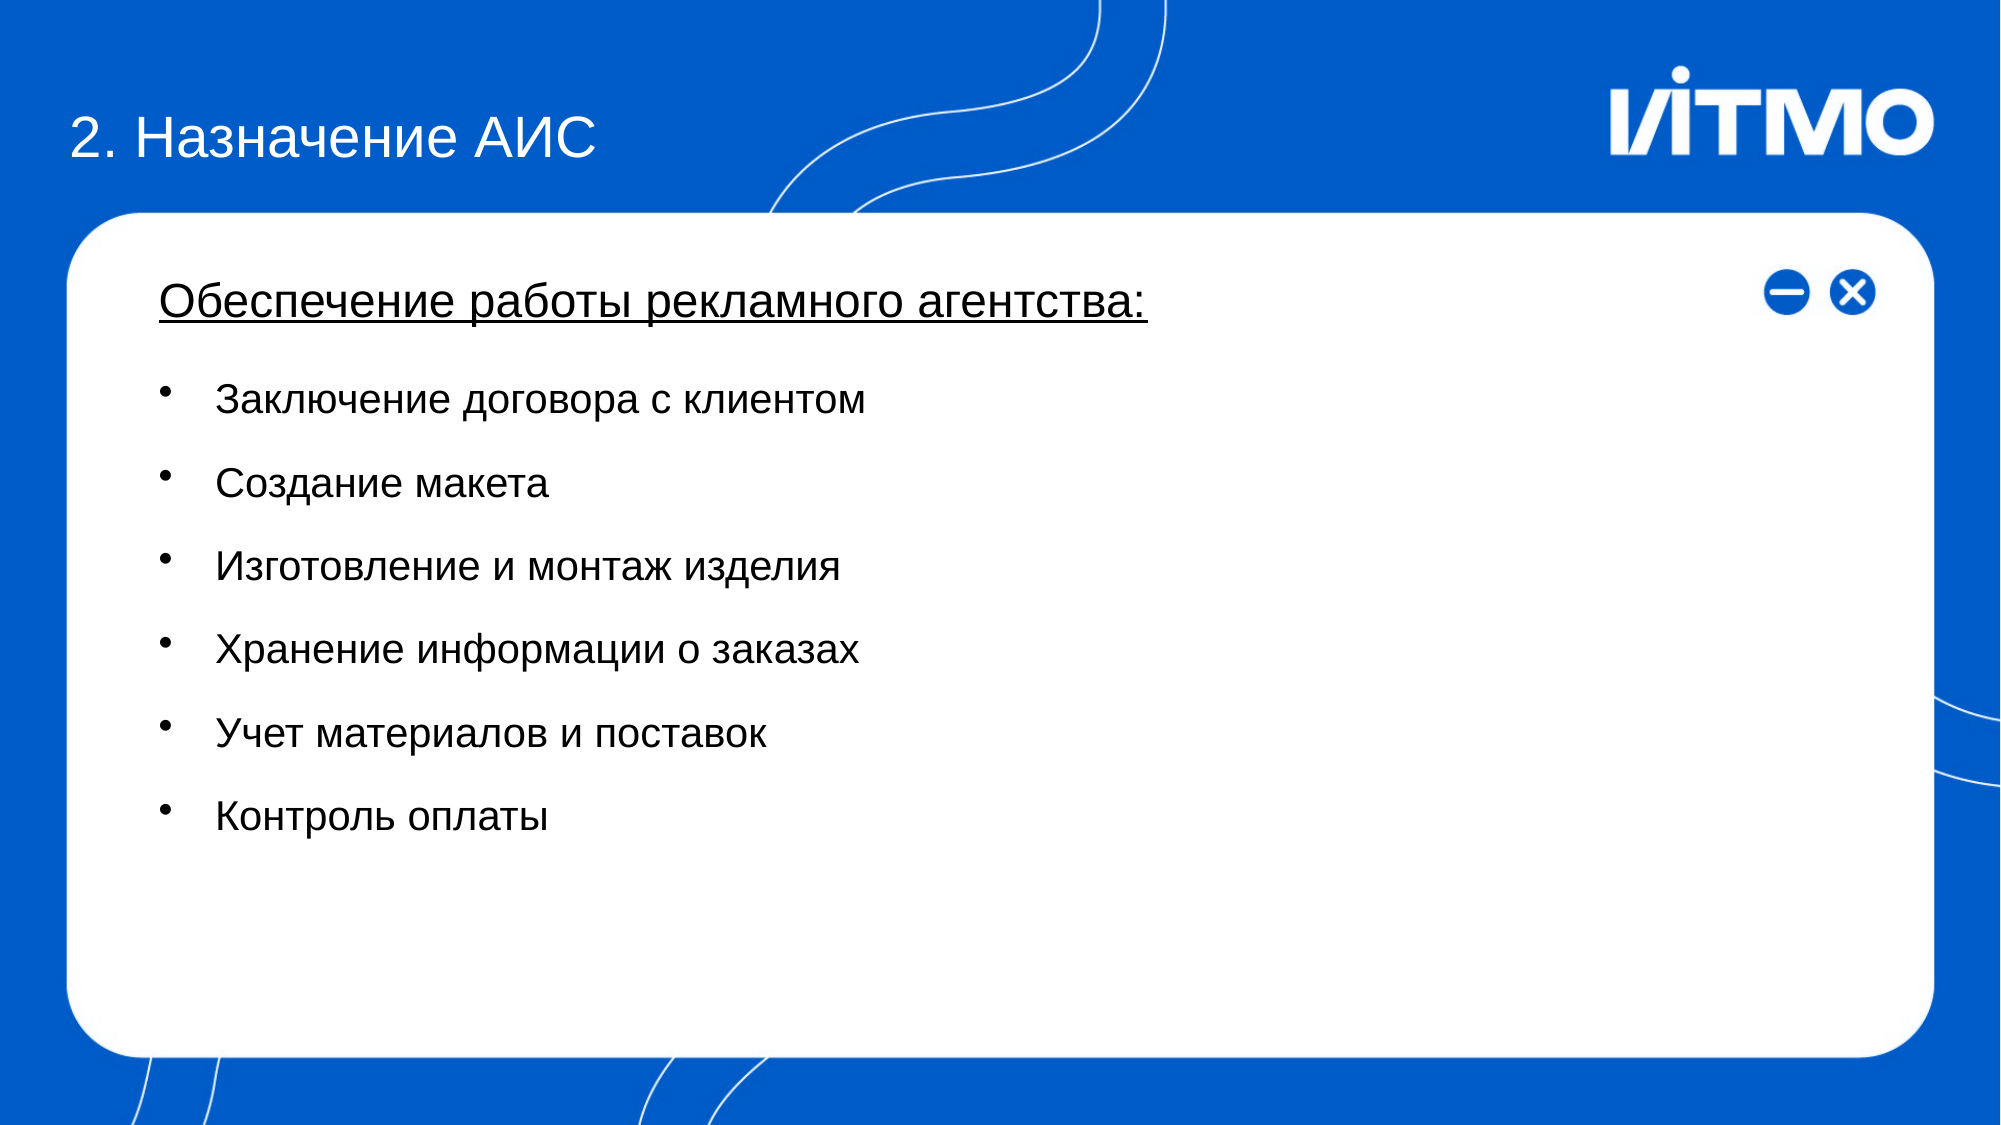

# 2. Назначение АИС
Обеспечение работы рекламного агентства:
Заключение договора с клиентом
Создание макета
Изготовление и монтаж изделия
Хранение информации о заказах
Учет материалов и поставок
Контроль оплаты